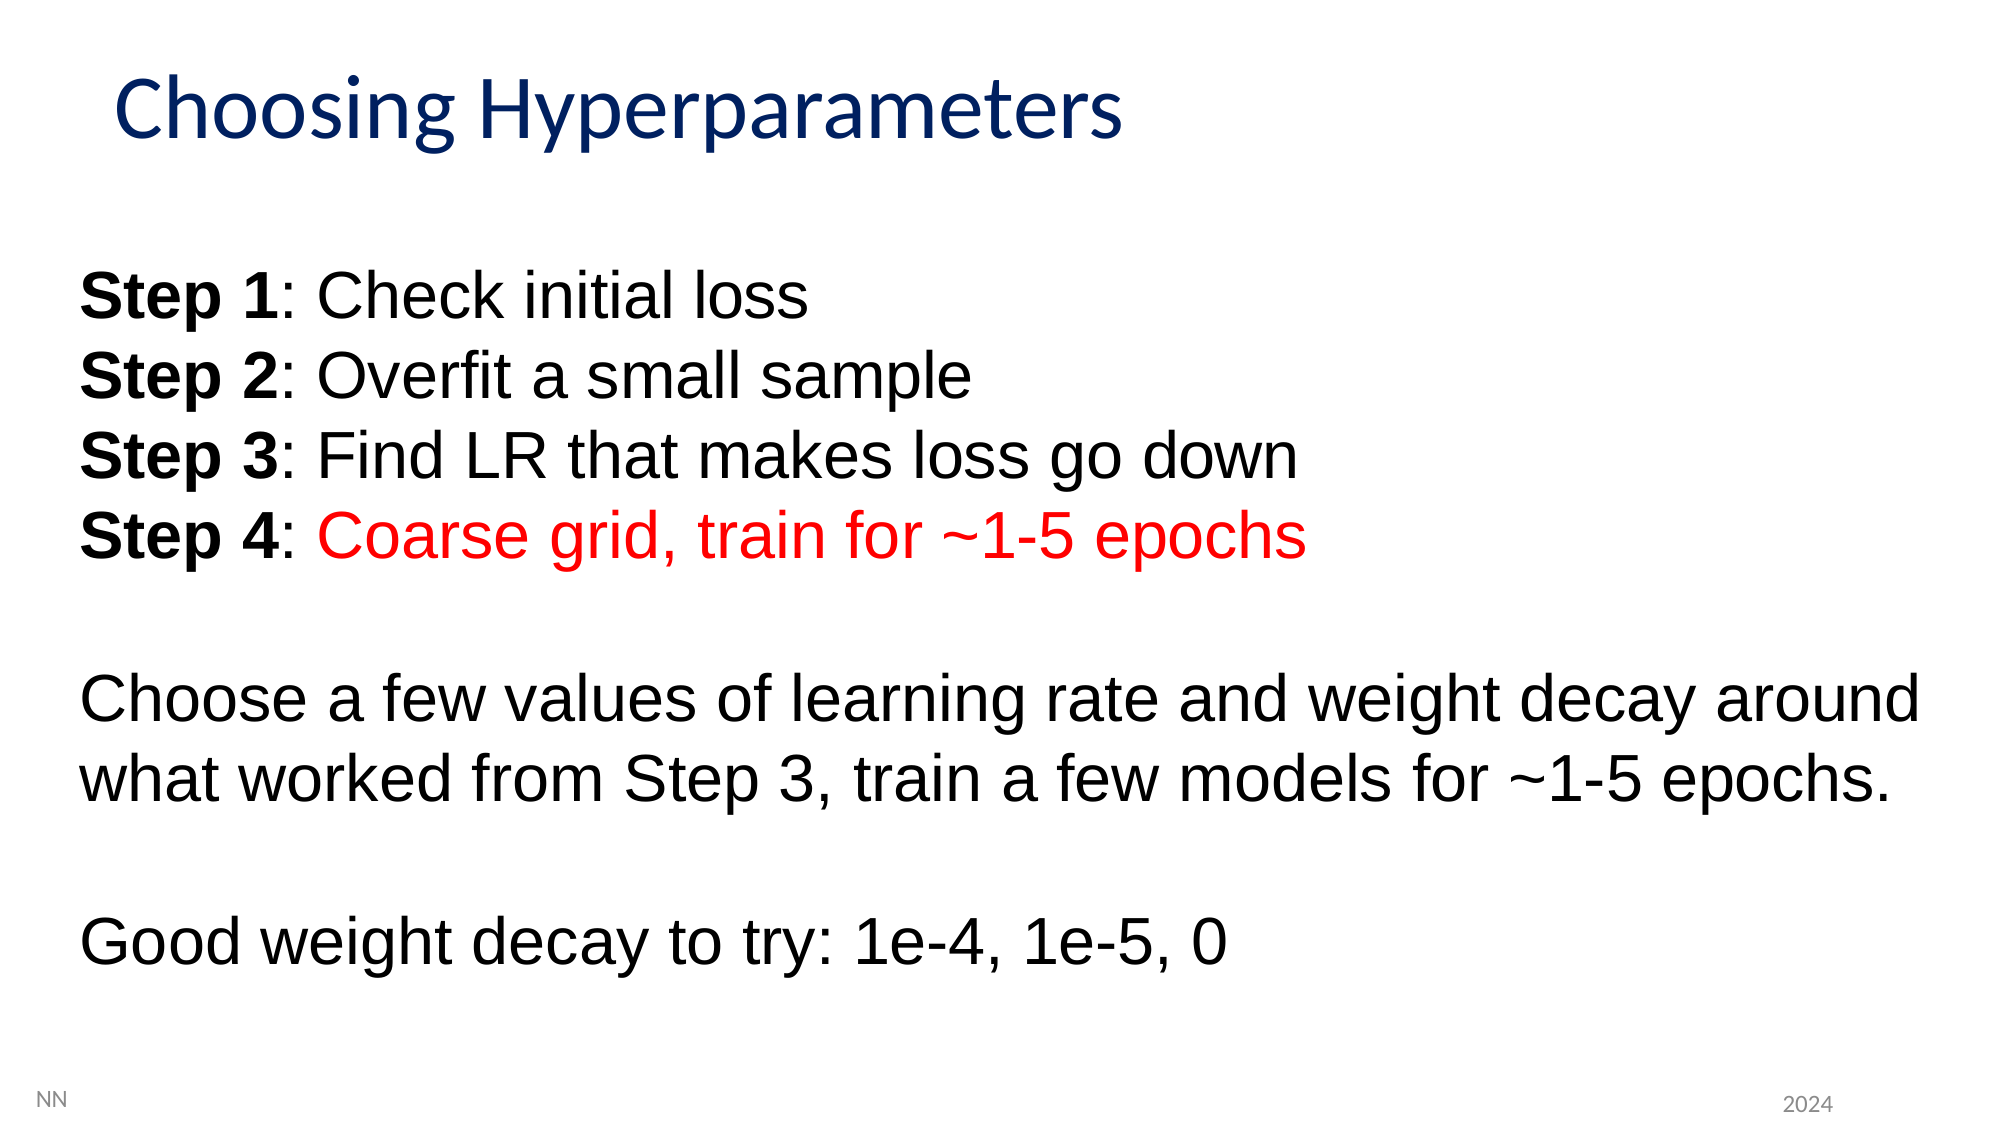

# Choosing Hyperparameters
Step 1: Check initial loss
Step 2: Overfit a small sample
Step 3: Find LR that makes loss go down
Step 4: Coarse grid, train for ~1-5 epochs

Choose a few values of learning rate and weight decay around what worked from Step 3, train a few models for ~1-5 epochs.

Good weight decay to try: 1e-4, 1e-5, 0
NN
2024
NN
86